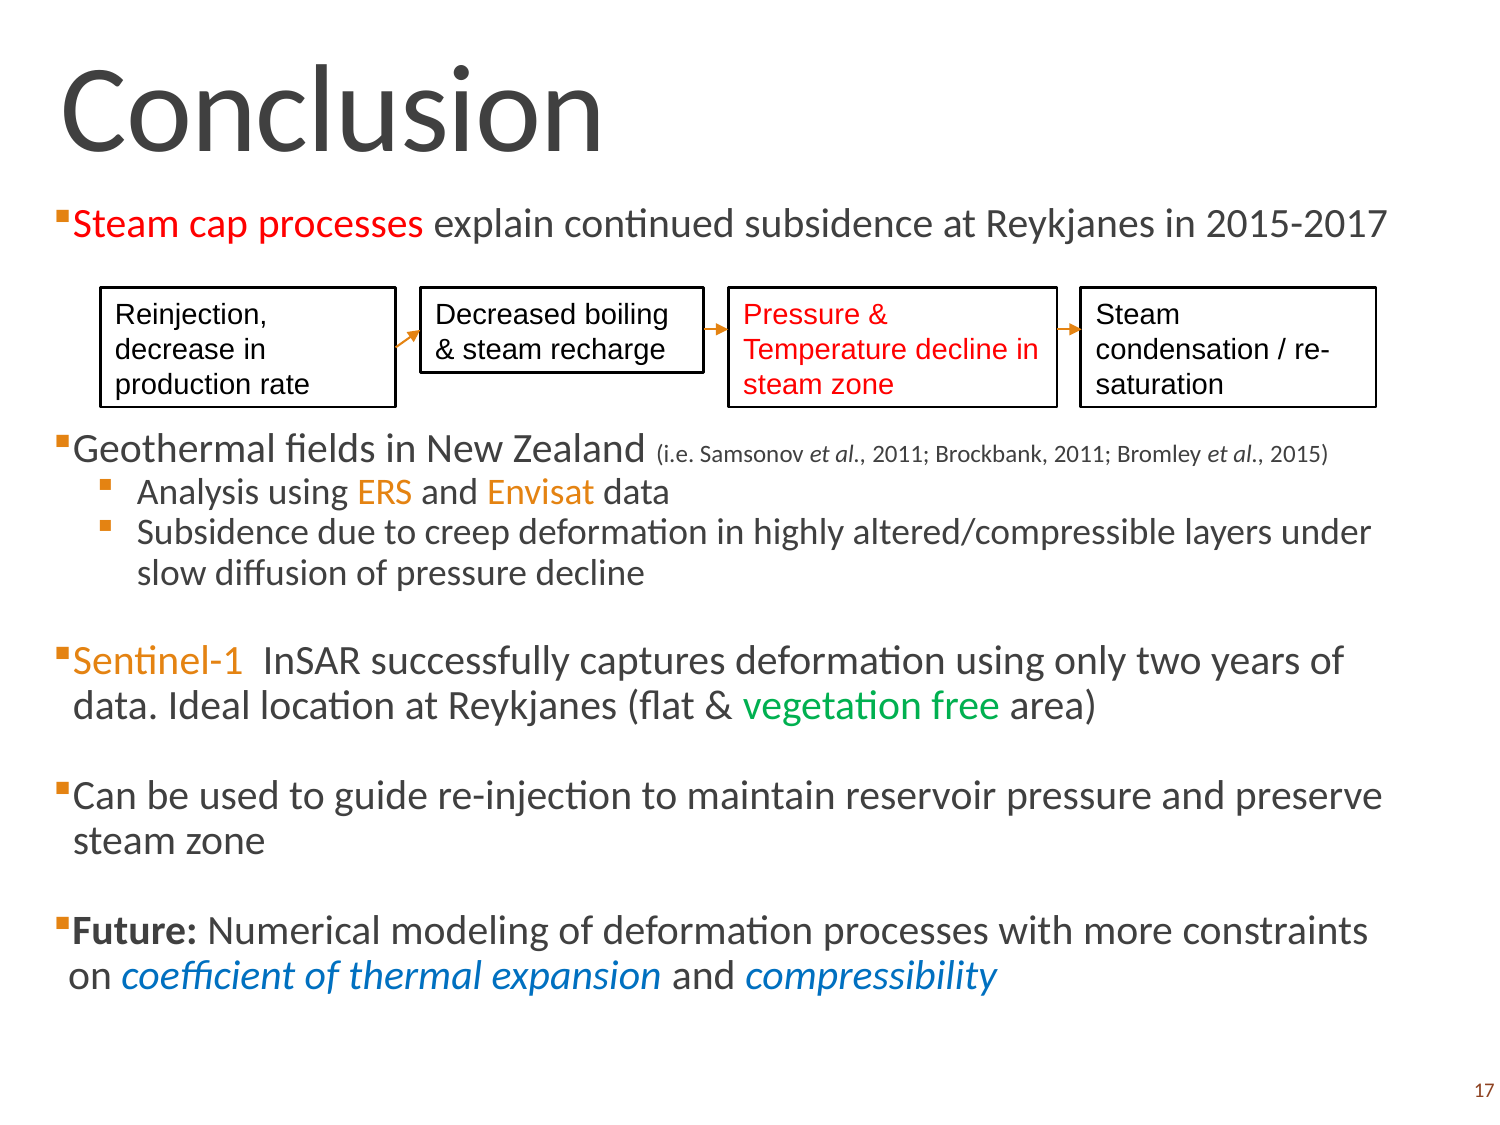

# Conclusion
Steam cap processes explain continued subsidence at Reykjanes in 2015-2017

Geothermal fields in New Zealand (i.e. Samsonov et al., 2011; Brockbank, 2011; Bromley et al., 2015)
Analysis using ERS and Envisat data
Subsidence due to creep deformation in highly altered/compressible layers under slow diffusion of pressure decline

Sentinel-1  InSAR successfully captures deformation using only two years of data. Ideal location at Reykjanes (flat & vegetation free area)

Can be used to guide re-injection to maintain reservoir pressure and preserve steam zone

Future: Numerical modeling of deformation processes with more constraints on coefficient of thermal expansion and compressibility

Reinjection, decrease in production rate
Decreased boiling & steam recharge
Pressure & Temperature decline in steam zone
Steam condensation / re-saturation

17
17